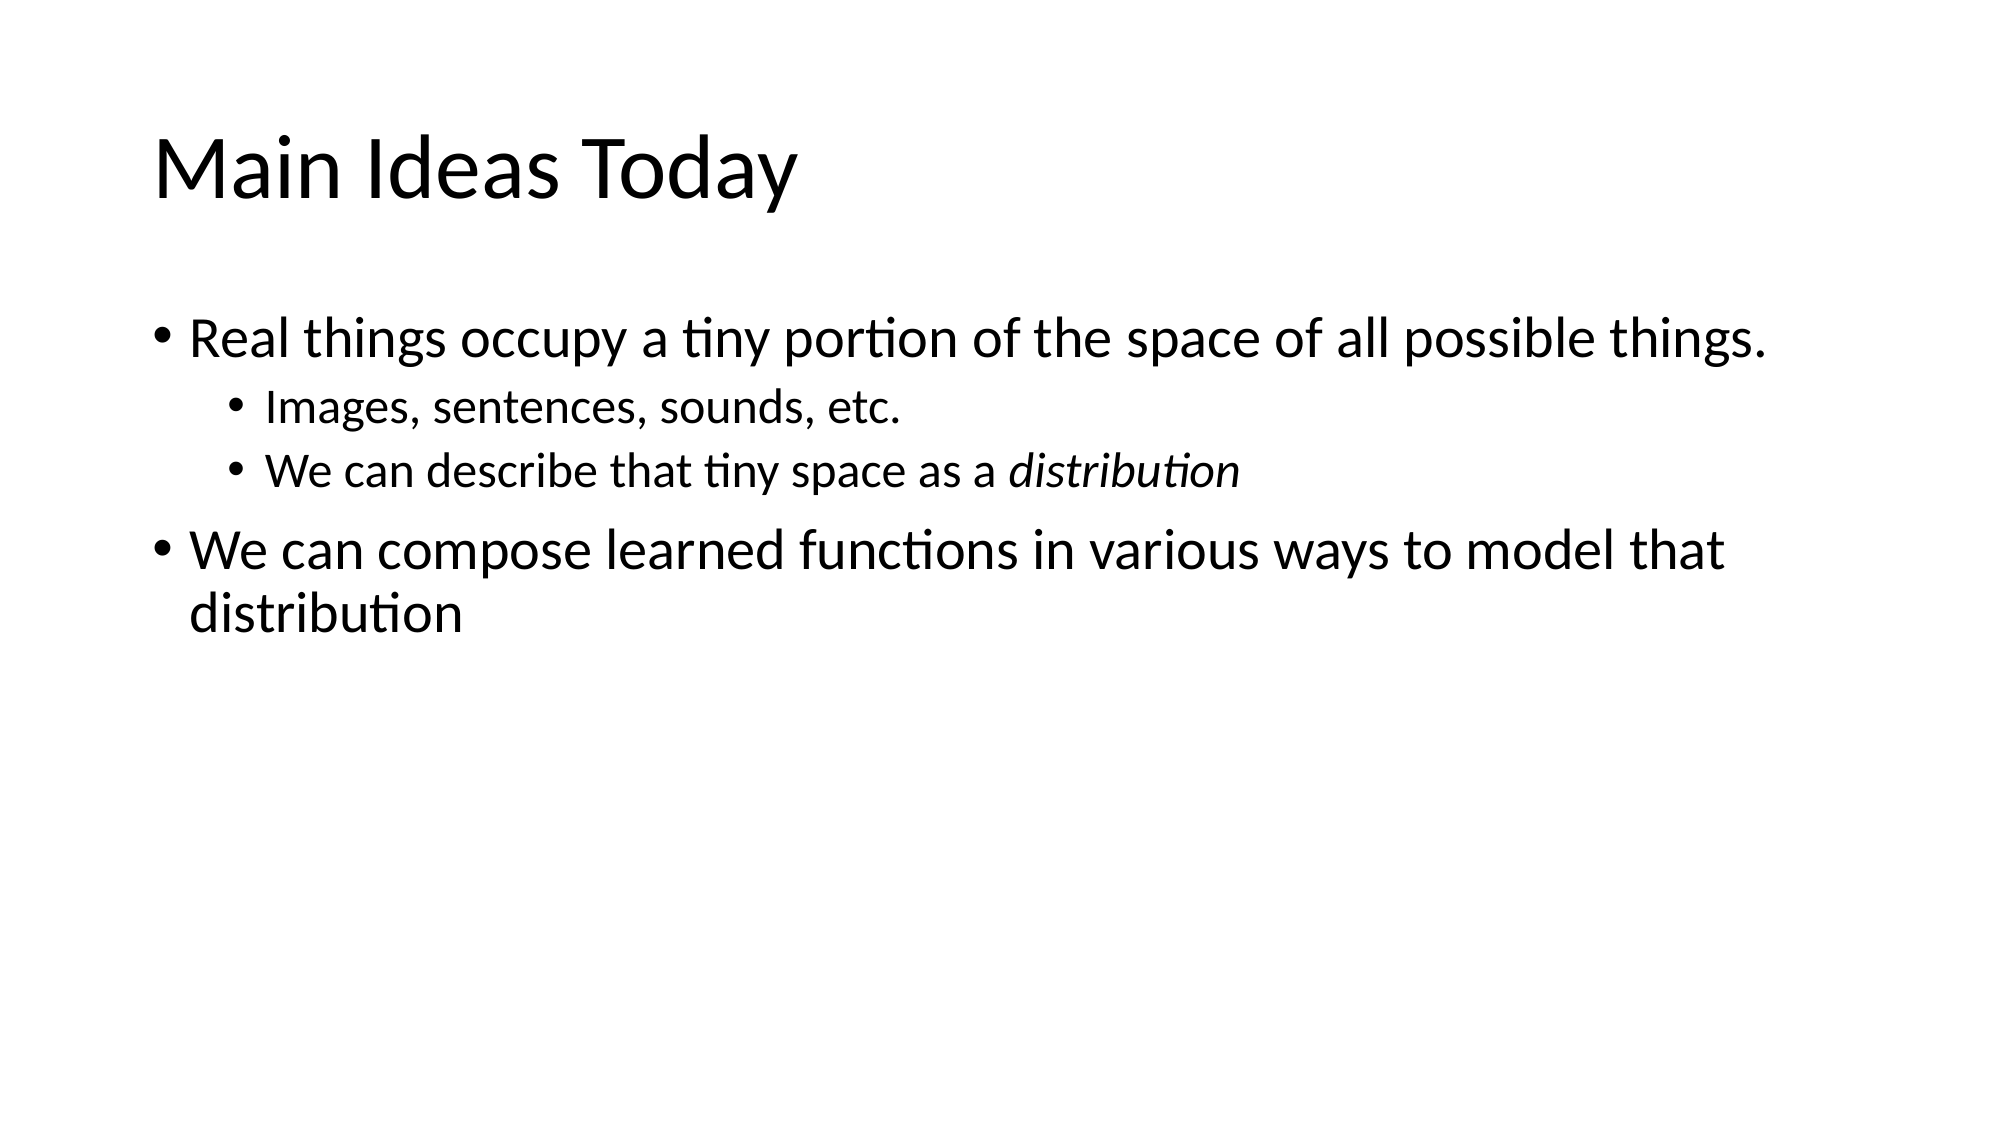

# Main Ideas Today
Real things occupy a tiny portion of the space of all possible things.
Images, sentences, sounds, etc.
We can describe that tiny space as a distribution
We can compose learned functions in various ways to model that distribution